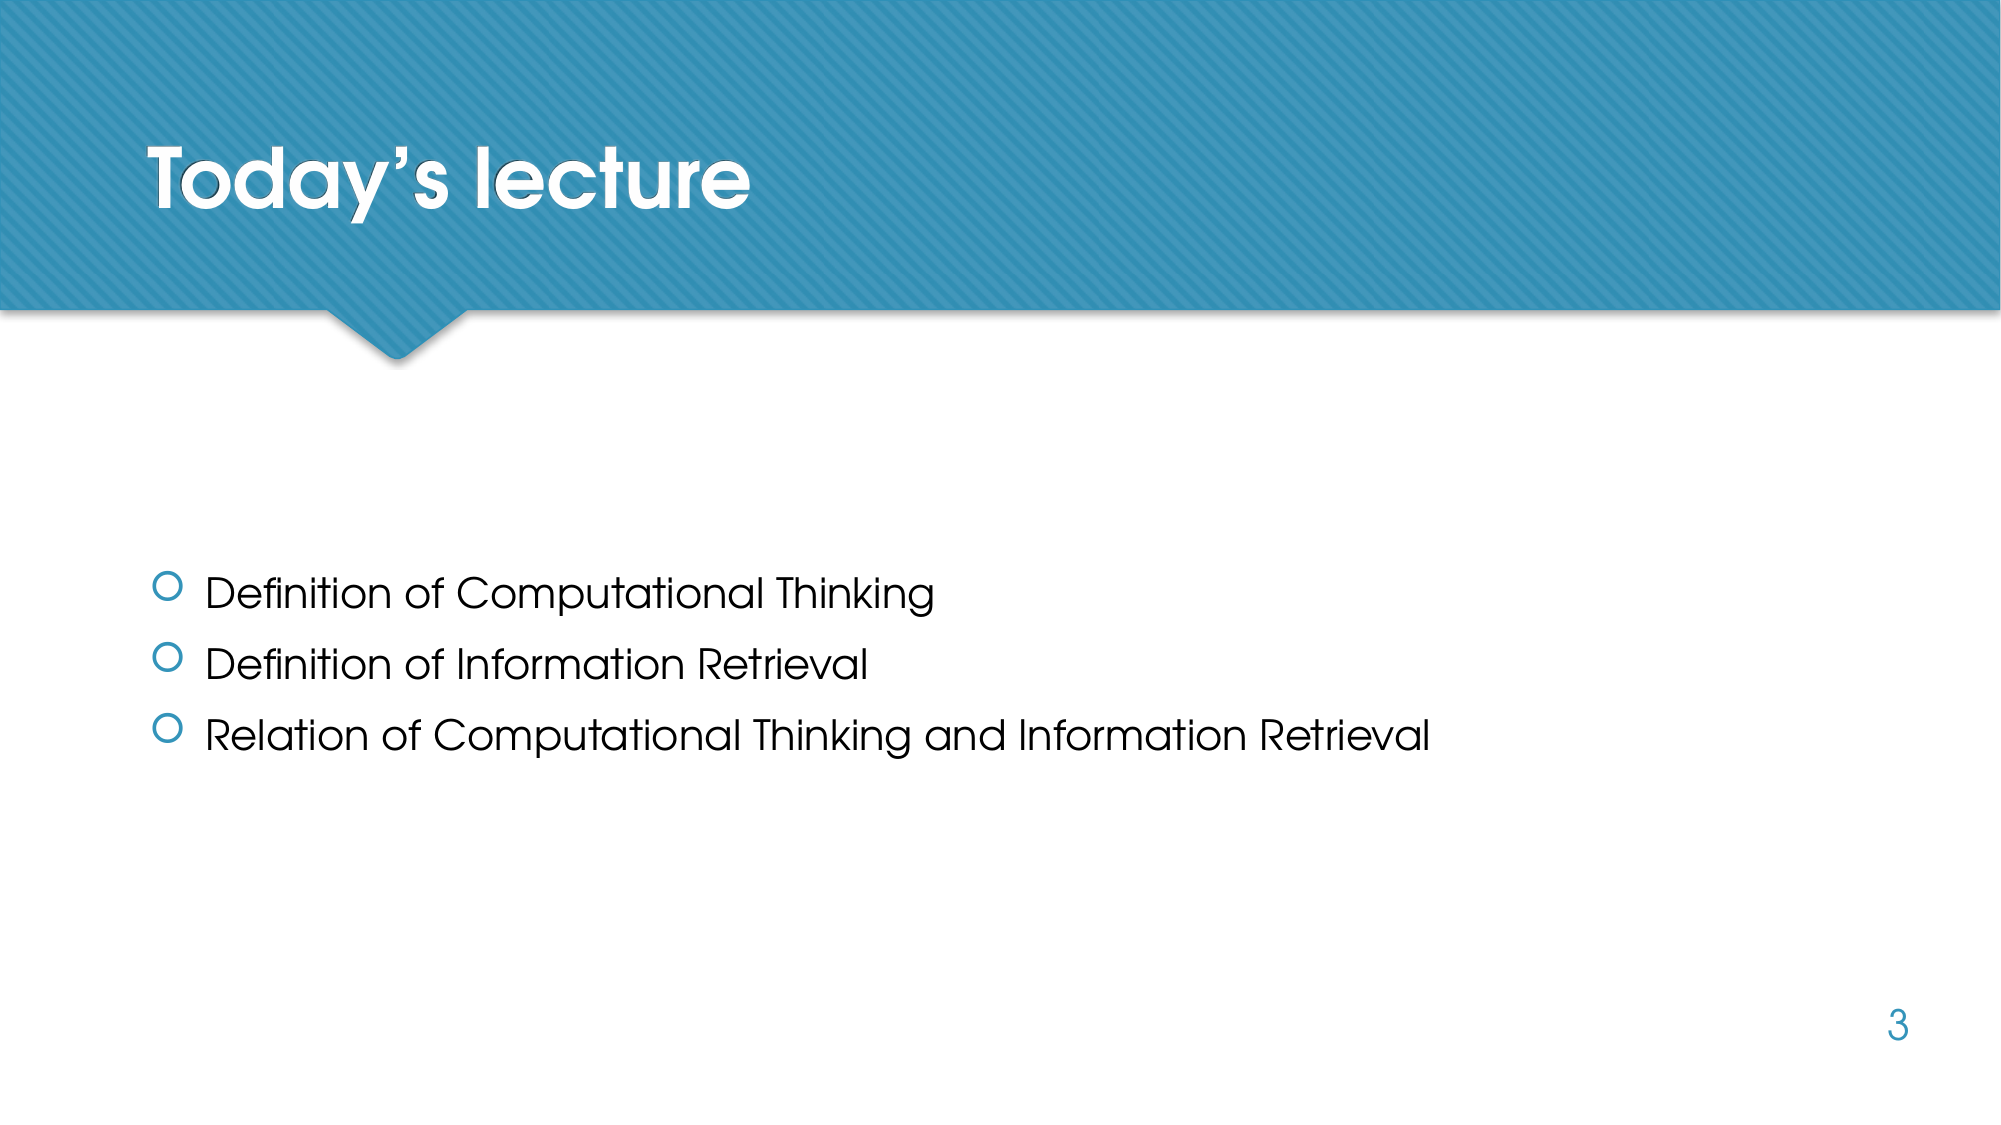

Today’s lecture
Definition of Computational Thinking
Definition of Information Retrieval
Relation of Computational Thinking and Information Retrieval
3